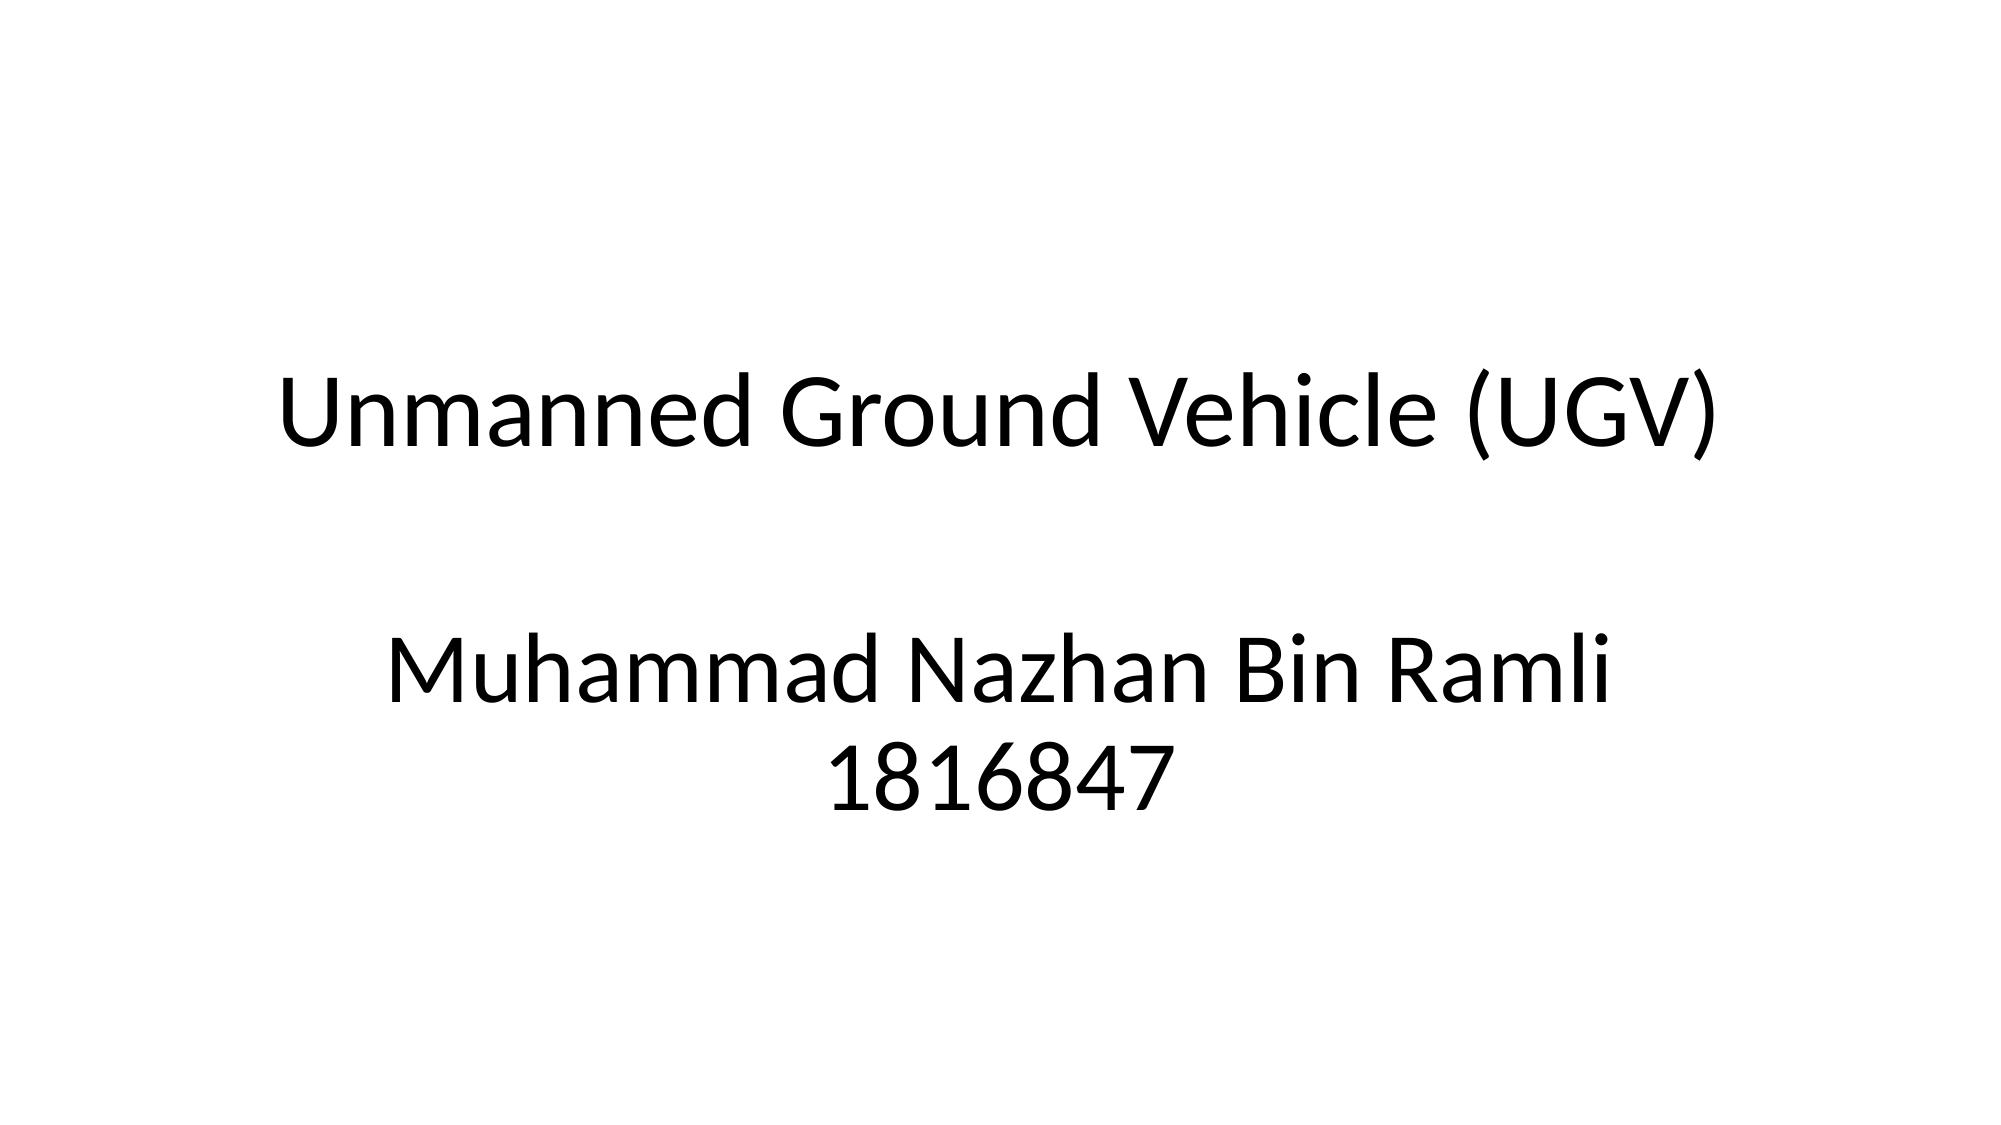

# Unmanned Ground Vehicle (UGV)
Muhammad Nazhan Bin Ramli
1816847